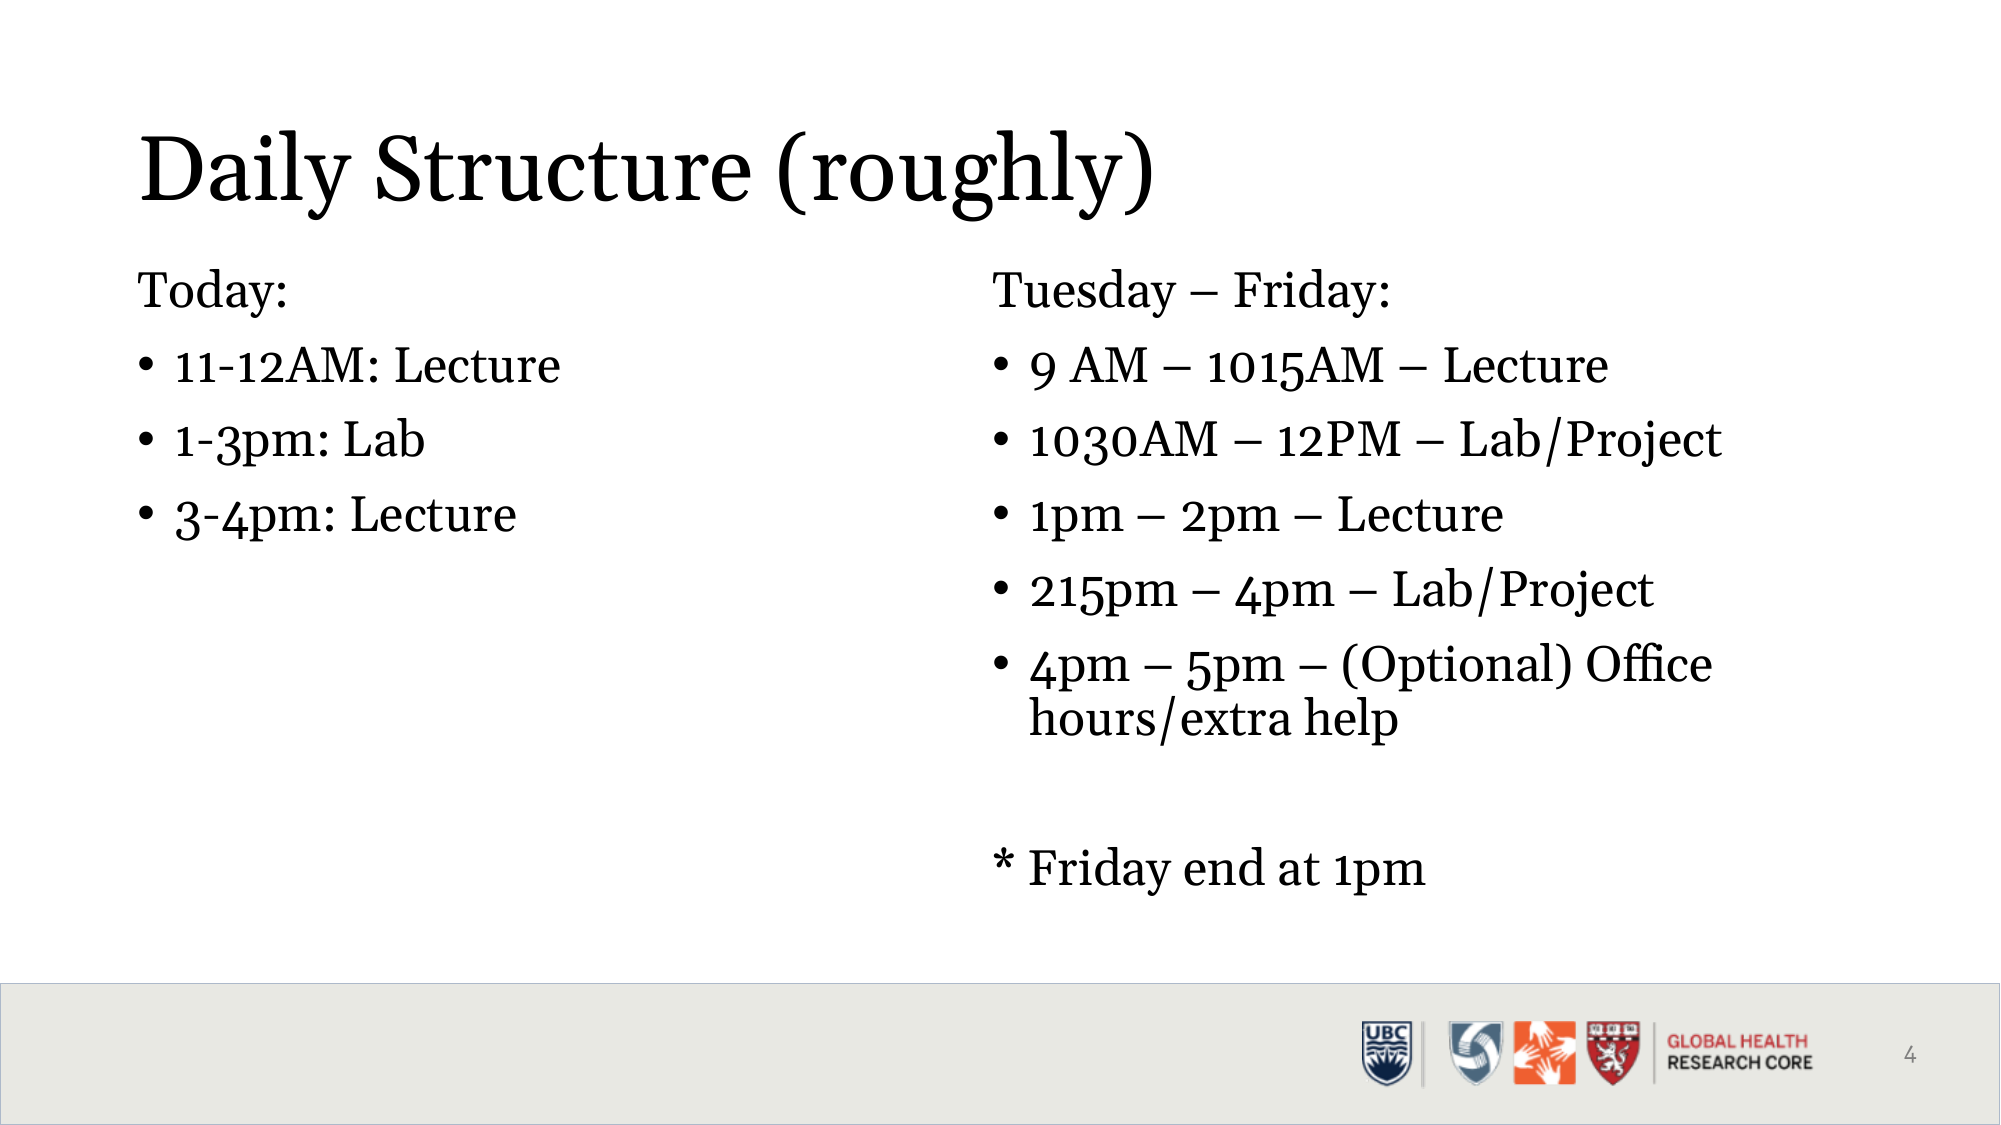

# Daily Structure (roughly)
Today:
11-12AM: Lecture
1-3pm: Lab
3-4pm: Lecture

Tuesday – Friday:
9 AM – 1015AM – Lecture
1030AM – 12PM – Lab/Project
1pm – 2pm – Lecture
215pm – 4pm – Lab/Project
4pm – 5pm – (Optional) Office hours/extra help

* Friday end at 1pm